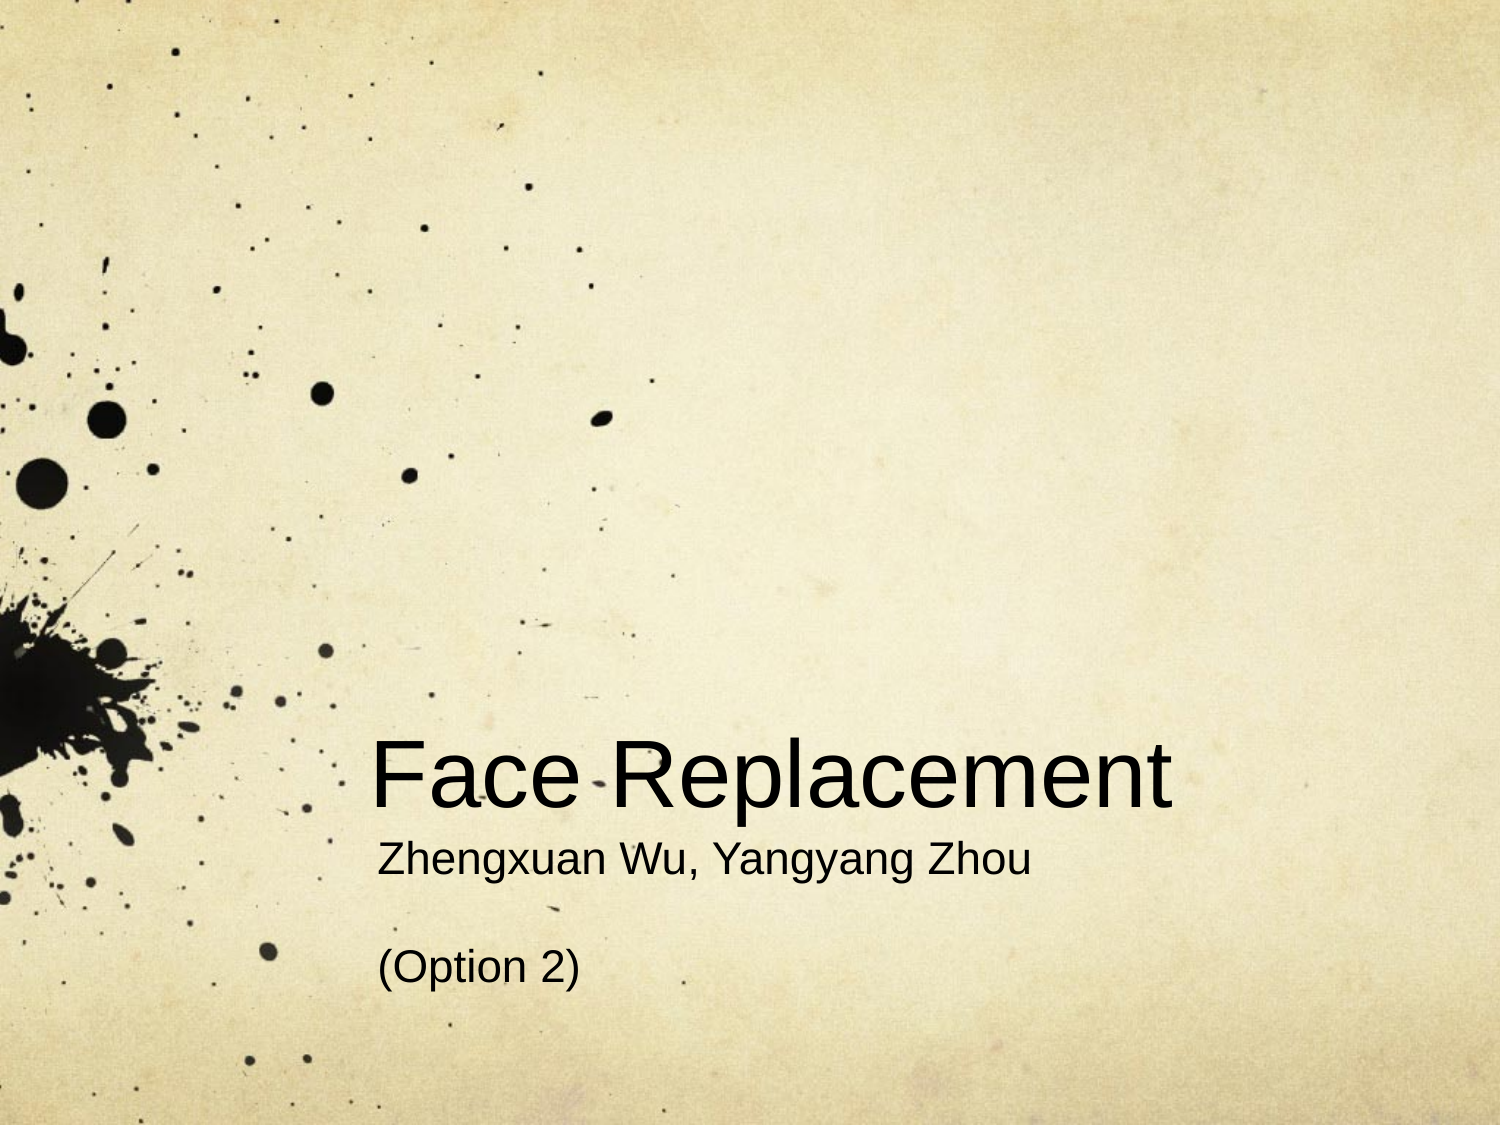

# Face Replacement
Zhengxuan Wu, Yangyang Zhou

(Option 2)